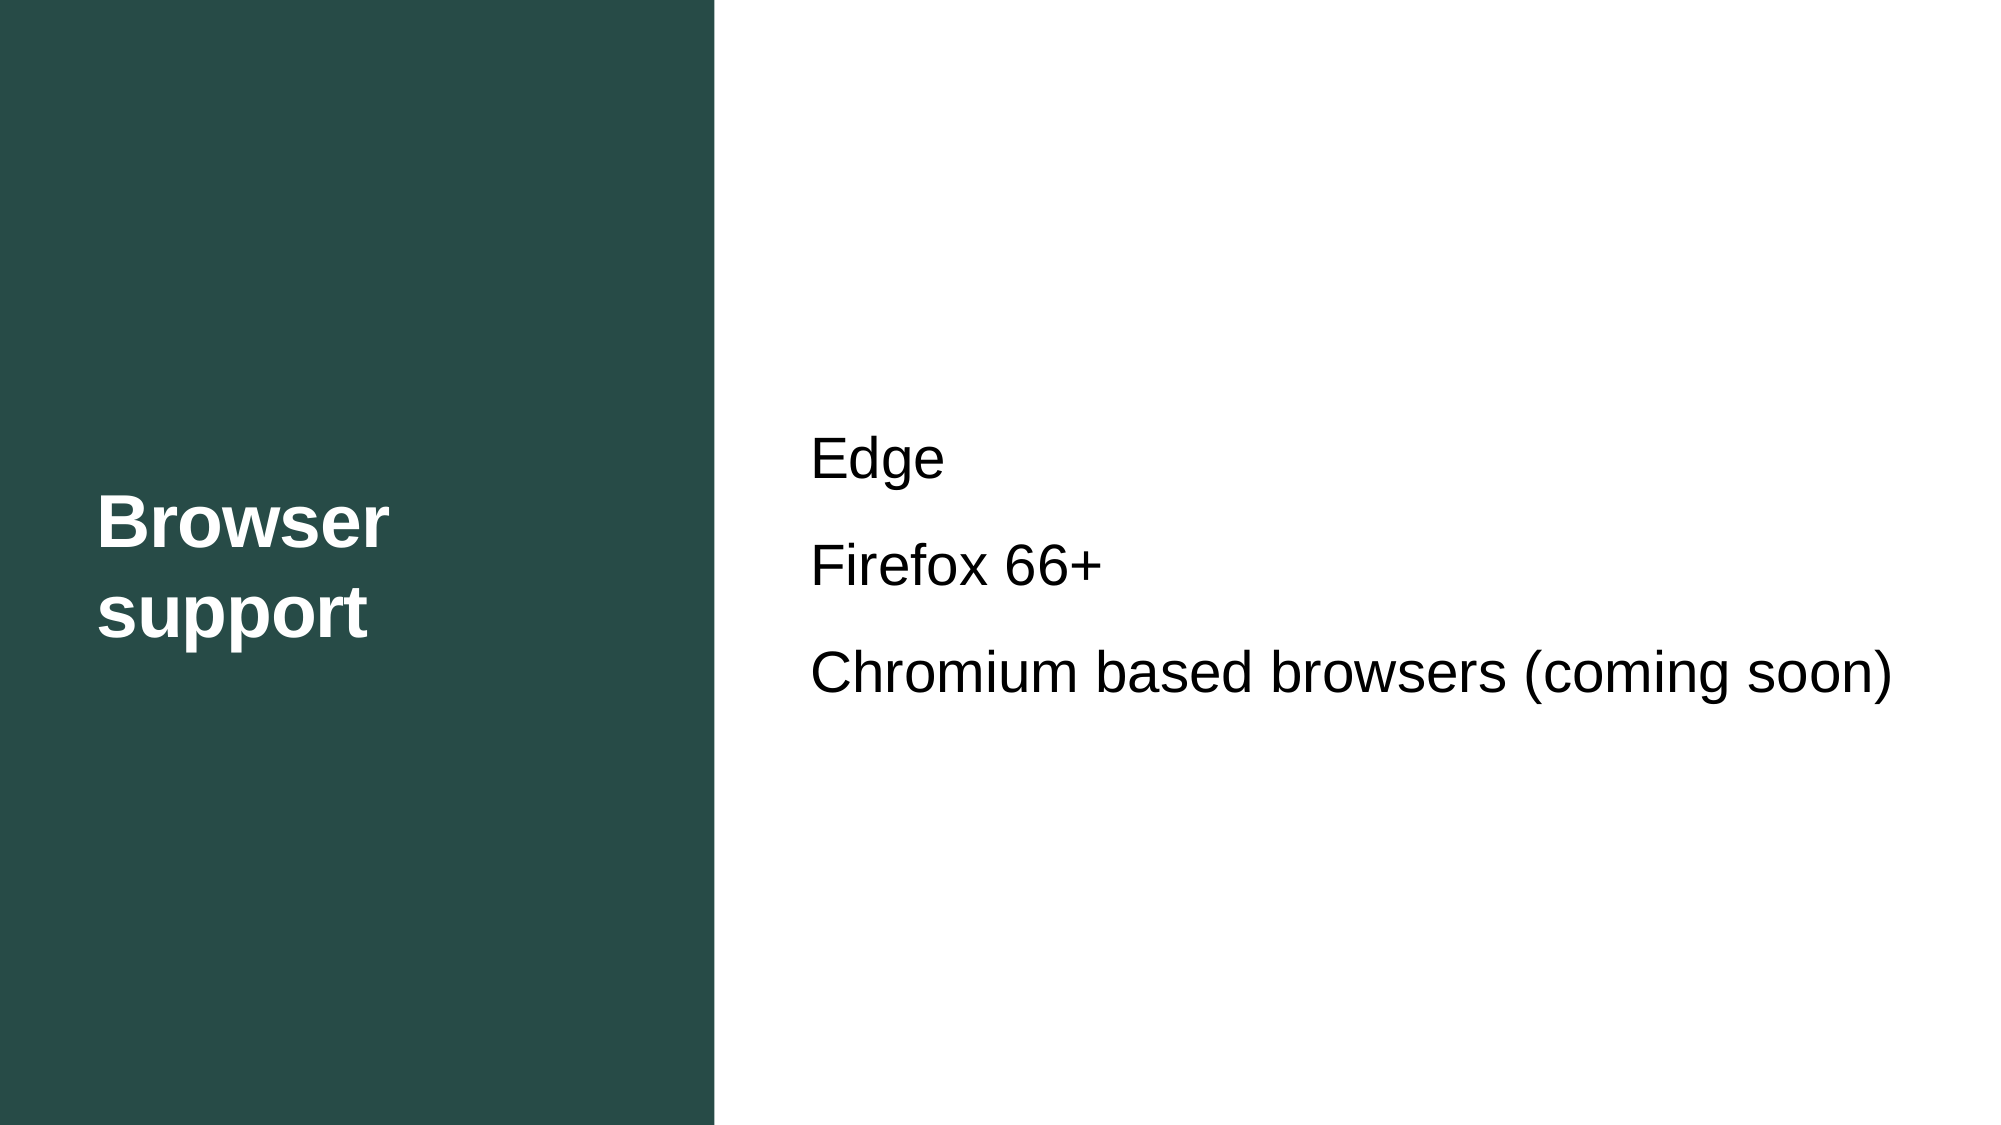

# Browser support
Edge
Firefox 66+
Chromium based browsers (coming soon)